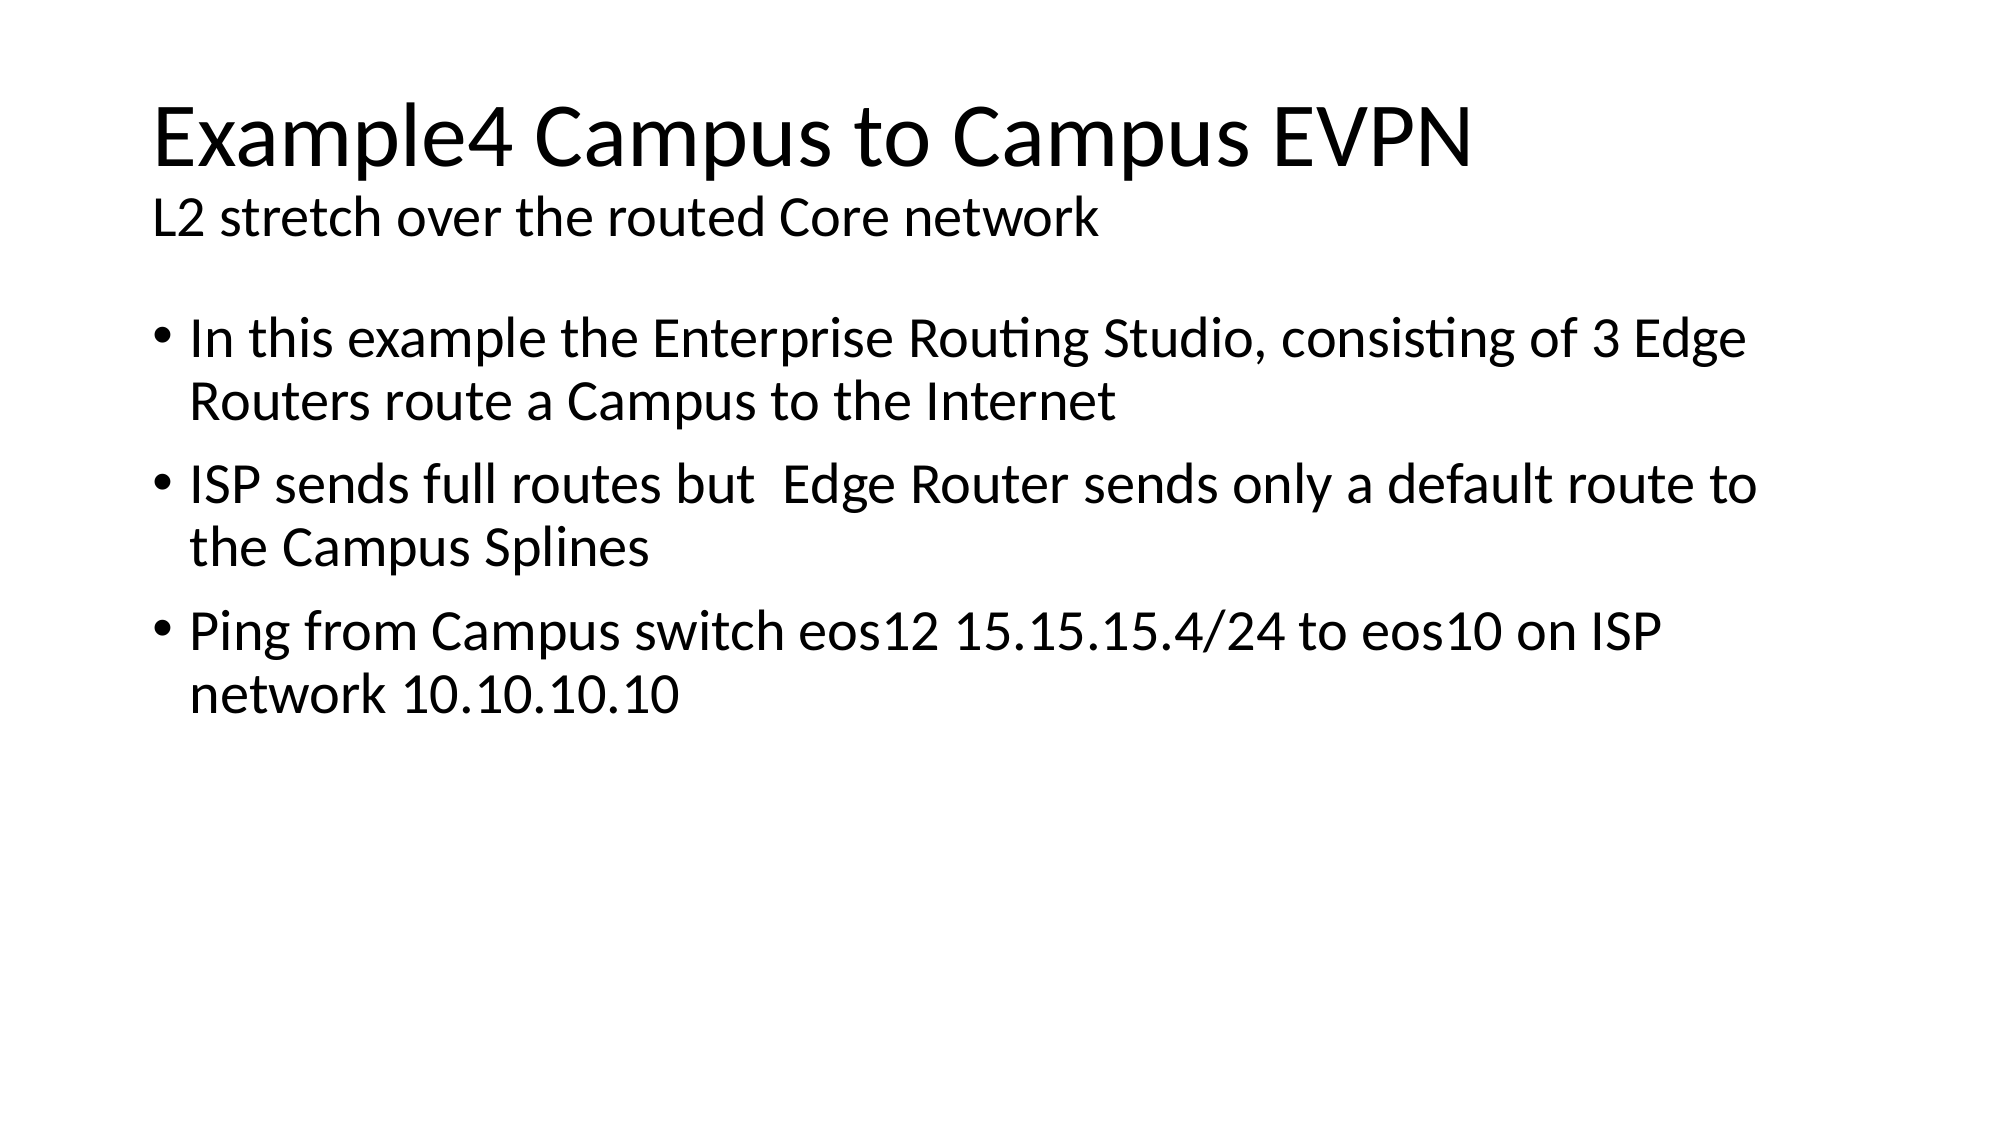

# Example4 Campus to Campus EVPN L2 stretch over the routed Core network
In this example the Enterprise Routing Studio, consisting of 3 Edge Routers route a Campus to the Internet
ISP sends full routes but  Edge Router sends only a default route to the Campus Splines
Ping from Campus switch eos12 15.15.15.4/24 to eos10 on ISP network 10.10.10.10